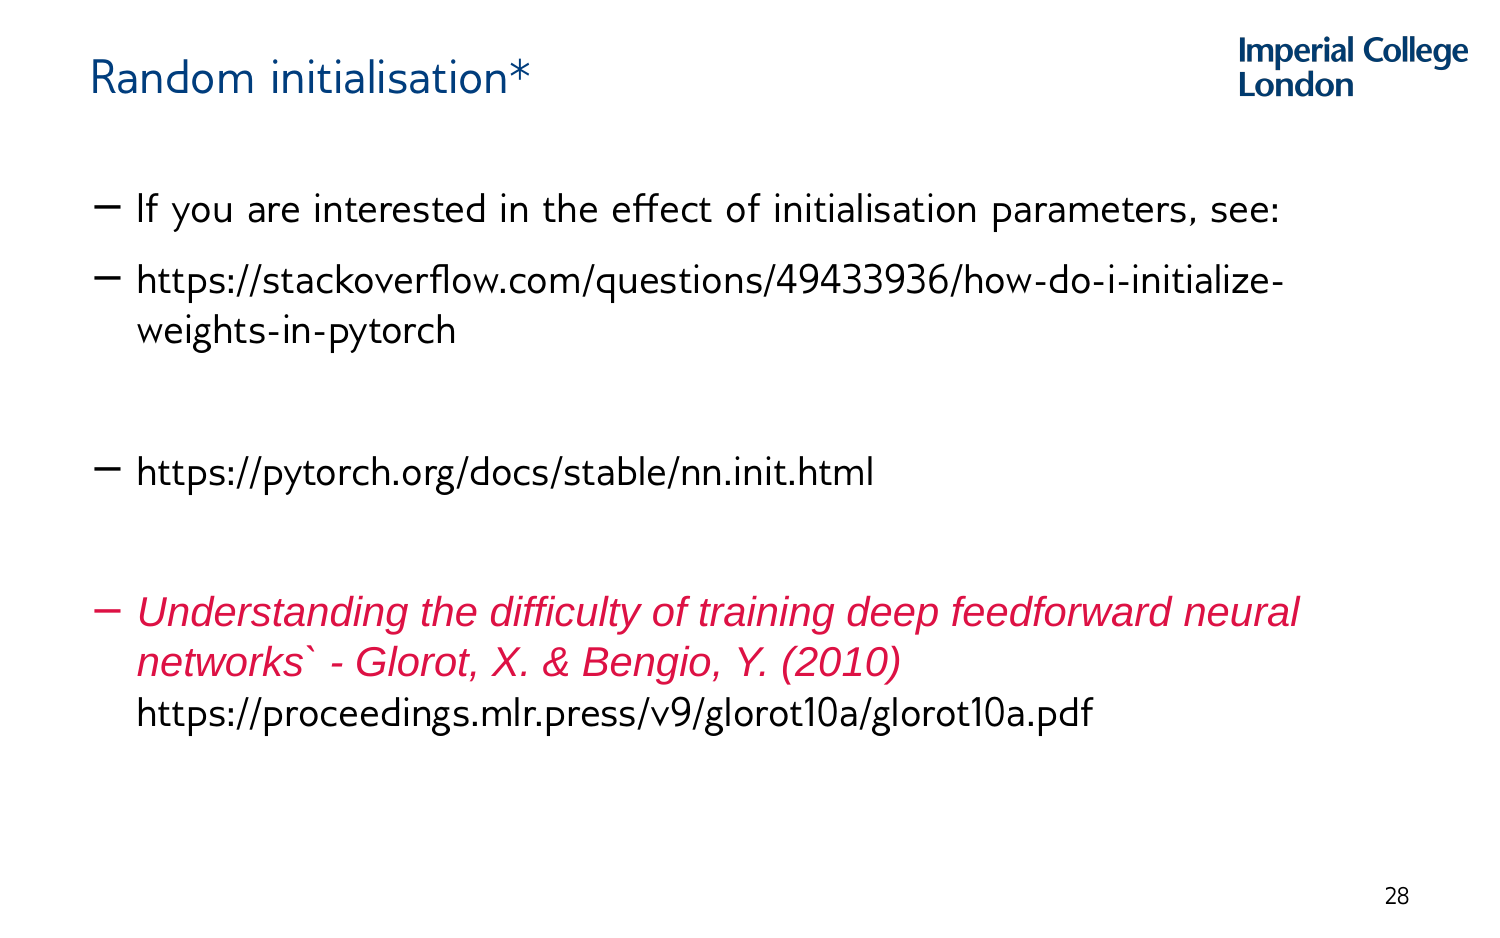

# Random initialisation*
If you are interested in the effect of initialisation parameters, see:
https://stackoverflow.com/questions/49433936/how-do-i-initialize-weights-in-pytorch

https://pytorch.org/docs/stable/nn.init.html

Understanding the difficulty of training deep feedforward neural networks` - Glorot, X. & Bengio, Y. (2010) https://proceedings.mlr.press/v9/glorot10a/glorot10a.pdf

28